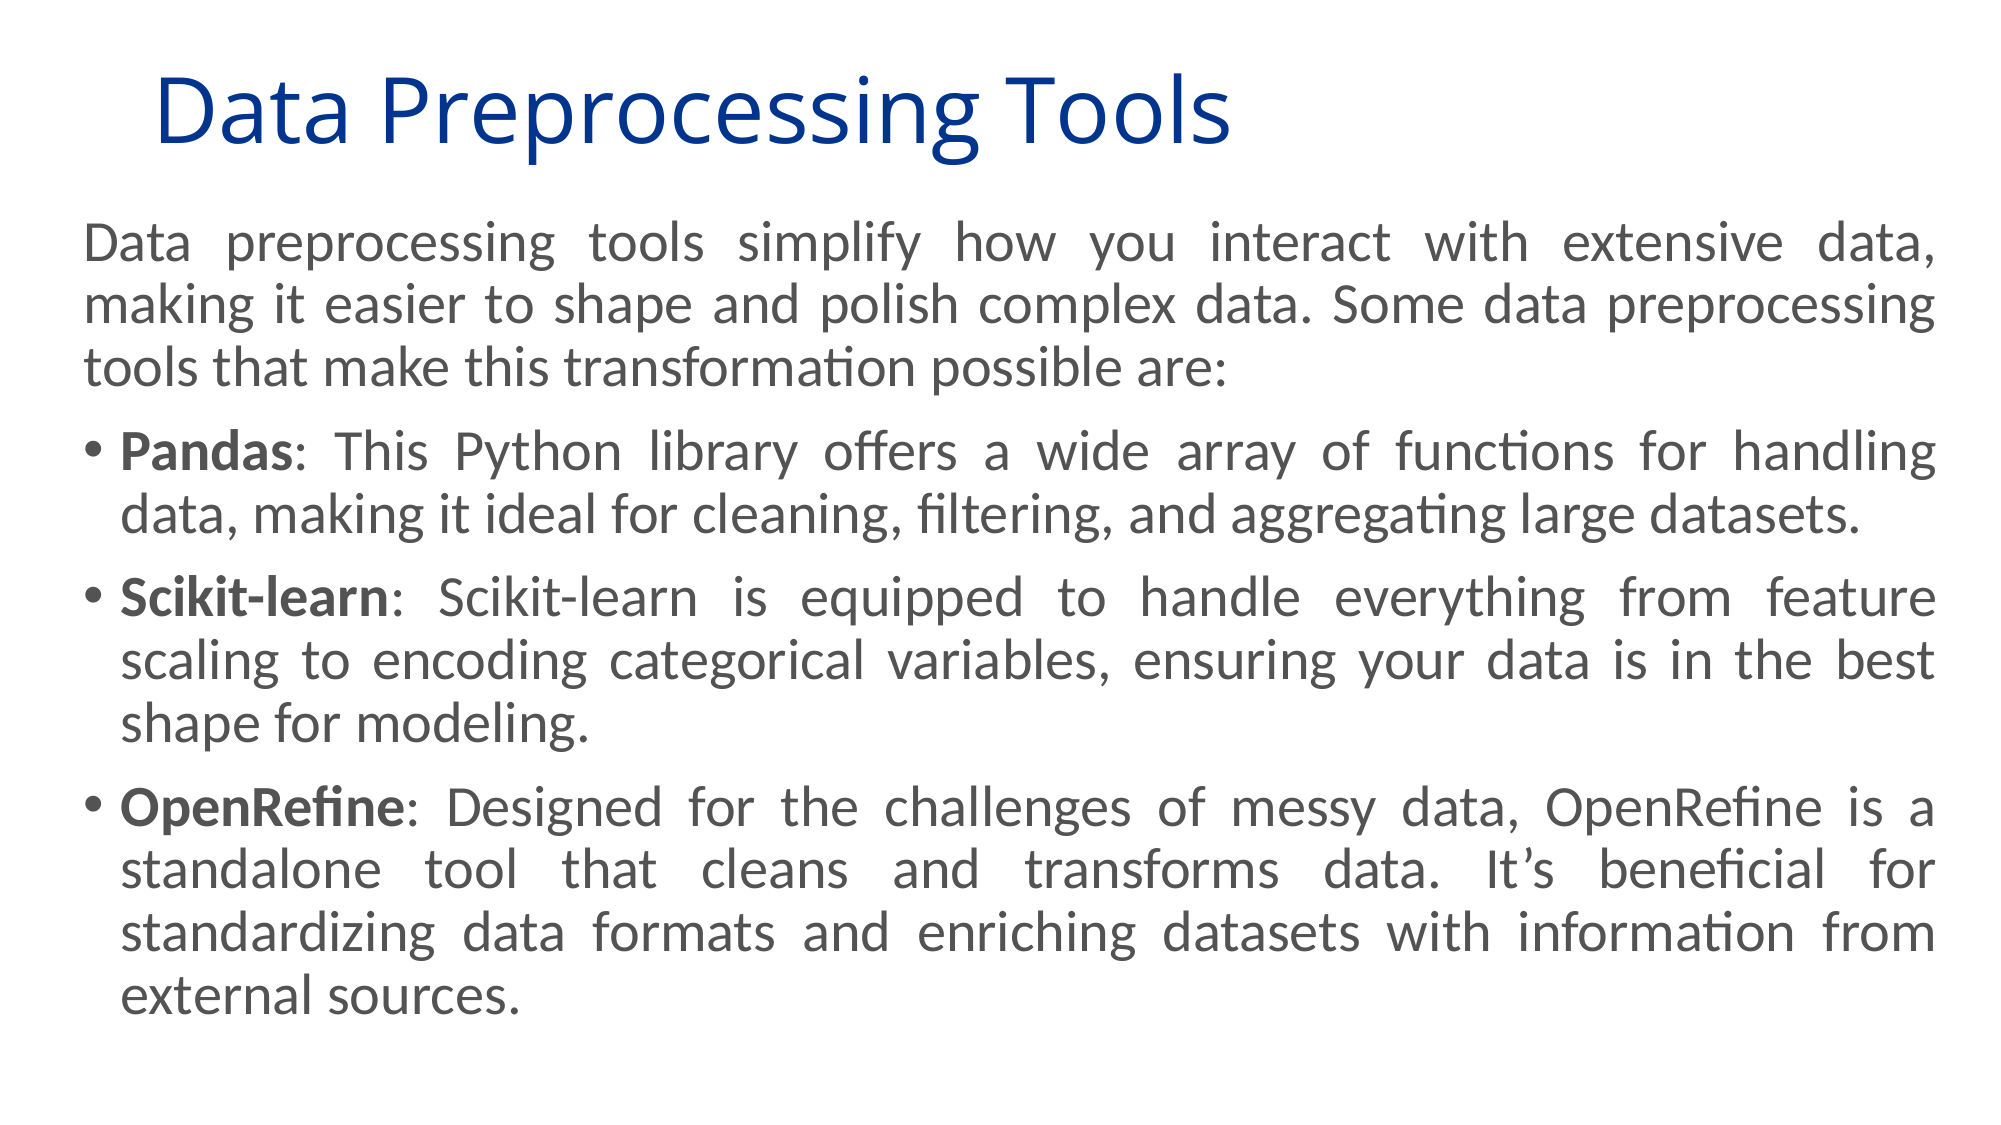

# Data Preprocessing Tools
Data preprocessing tools simplify how you interact with extensive data, making it easier to shape and polish complex data. Some data preprocessing tools that make this transformation possible are:
Pandas: This Python library offers a wide array of functions for handling data, making it ideal for cleaning, filtering, and aggregating large datasets.
Scikit-learn: Scikit-learn is equipped to handle everything from feature scaling to encoding categorical variables, ensuring your data is in the best shape for modeling.
OpenRefine: Designed for the challenges of messy data, OpenRefine is a standalone tool that cleans and transforms data. It’s beneficial for standardizing data formats and enriching datasets with information from external sources.